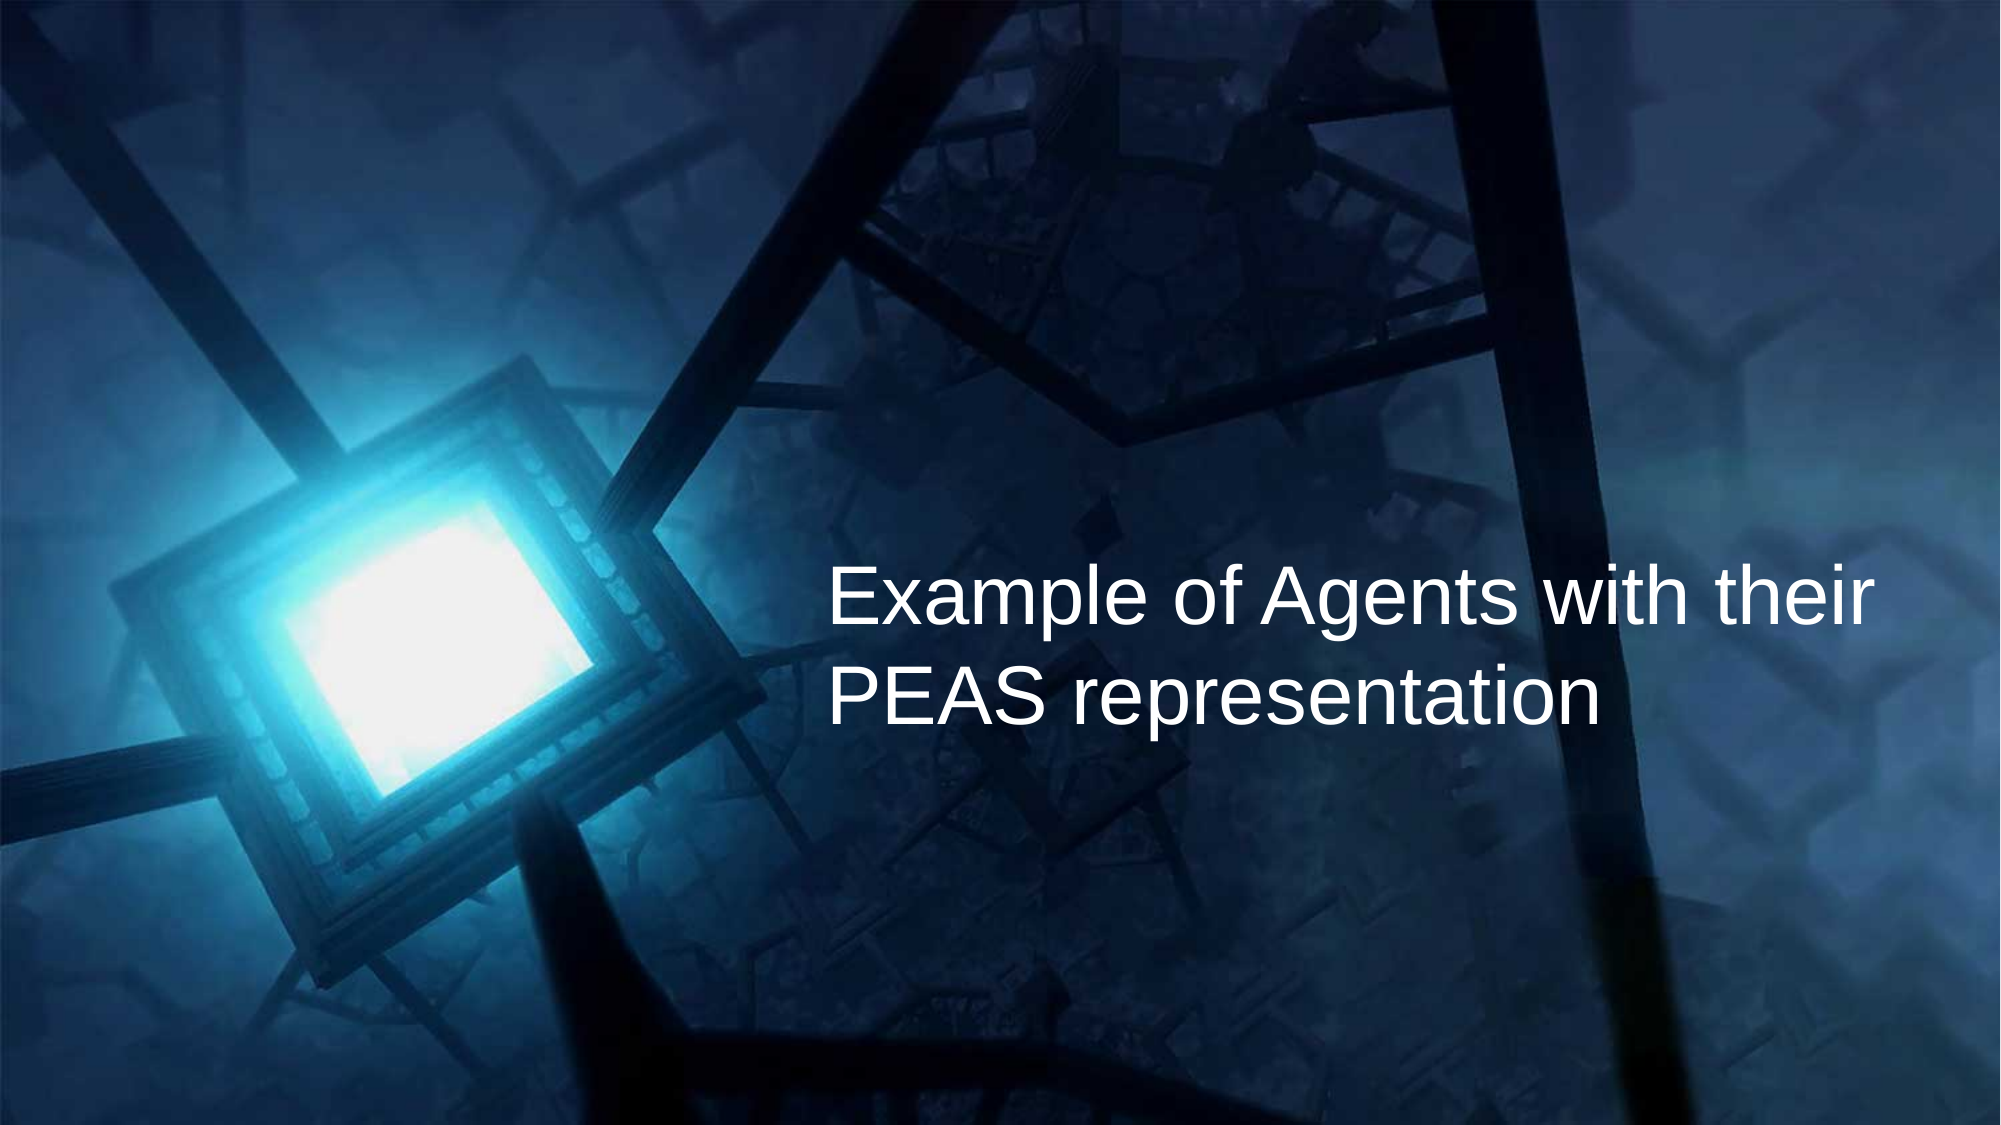

Example of Agents with their
PEAS representation